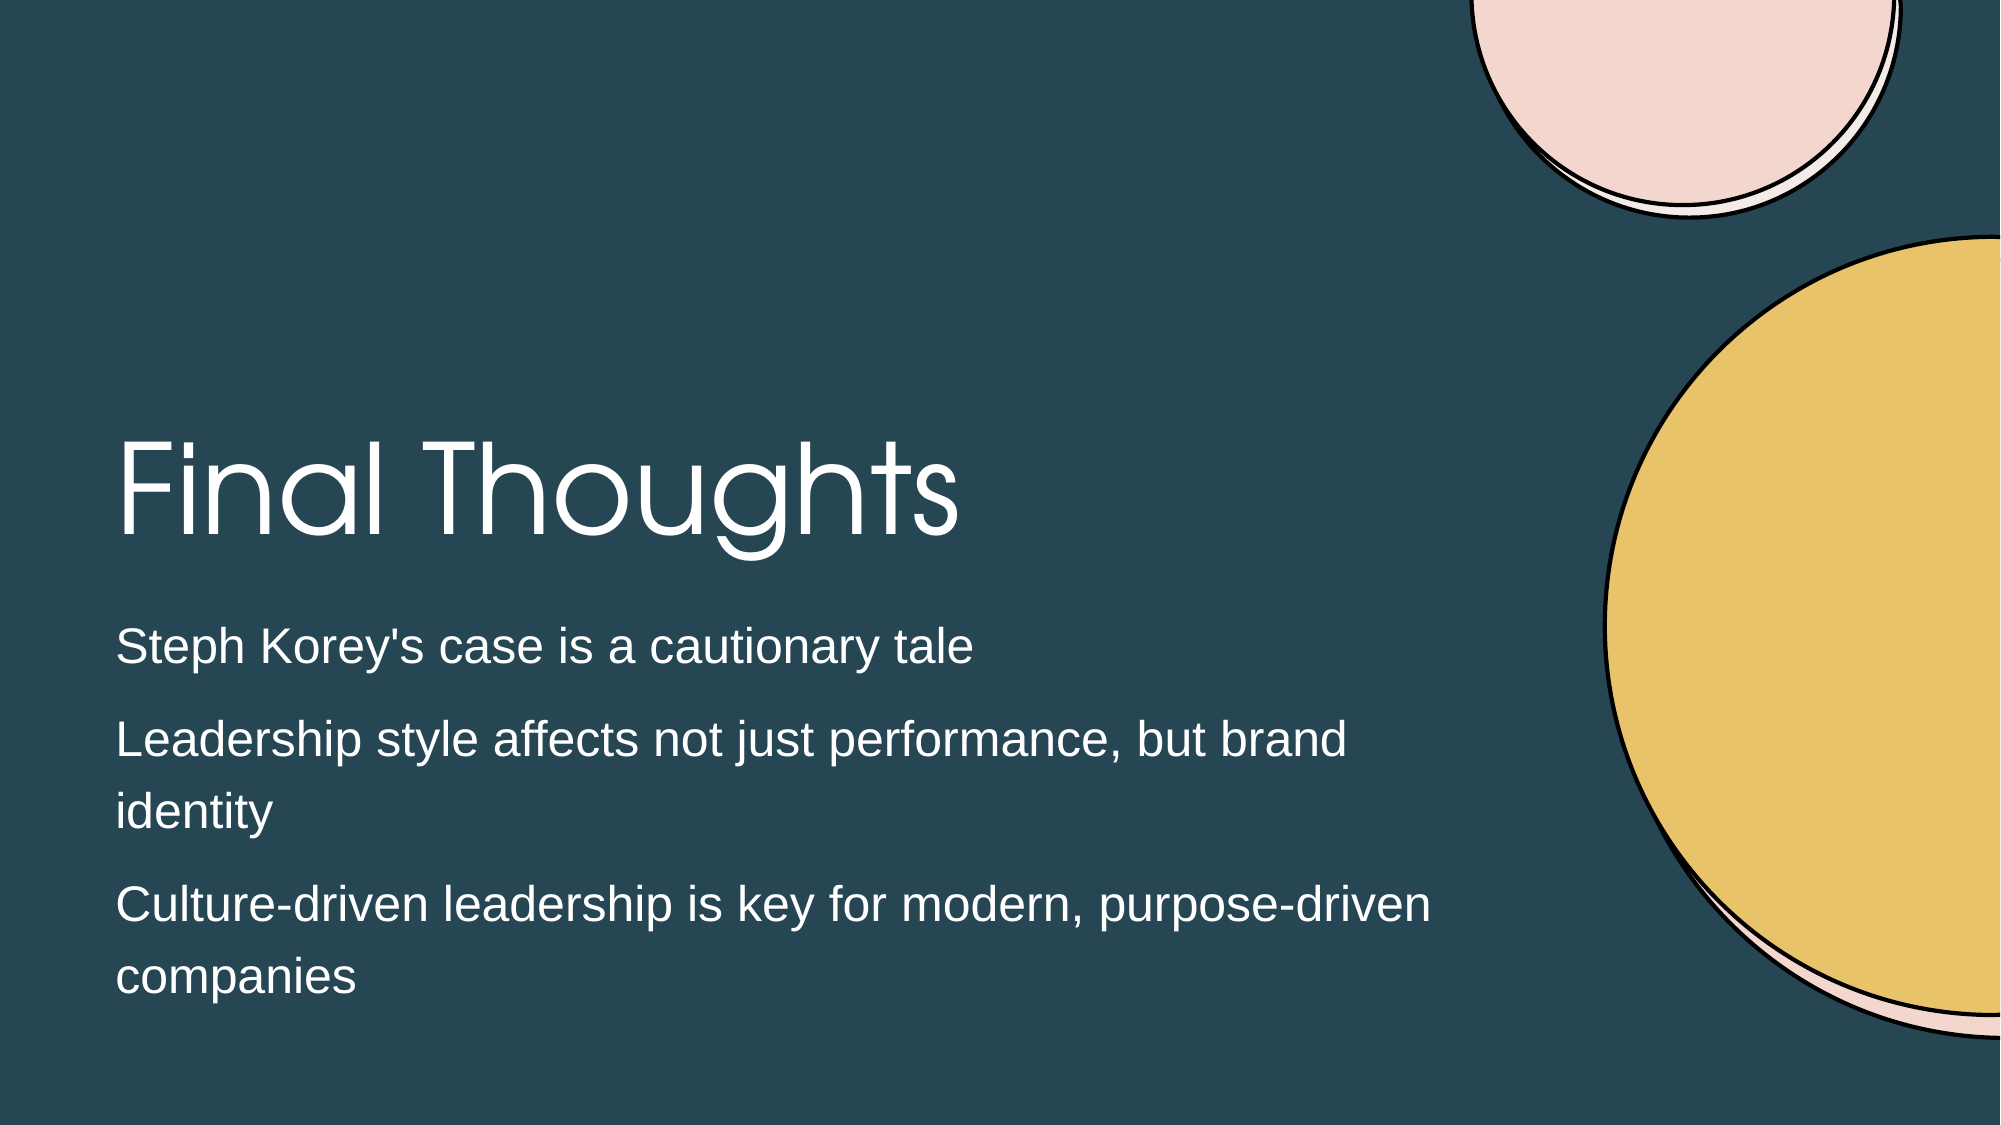

# Final Thoughts
Steph Korey's case is a cautionary tale
Leadership style affects not just performance, but brand identity
Culture-driven leadership is key for modern, purpose-driven companies